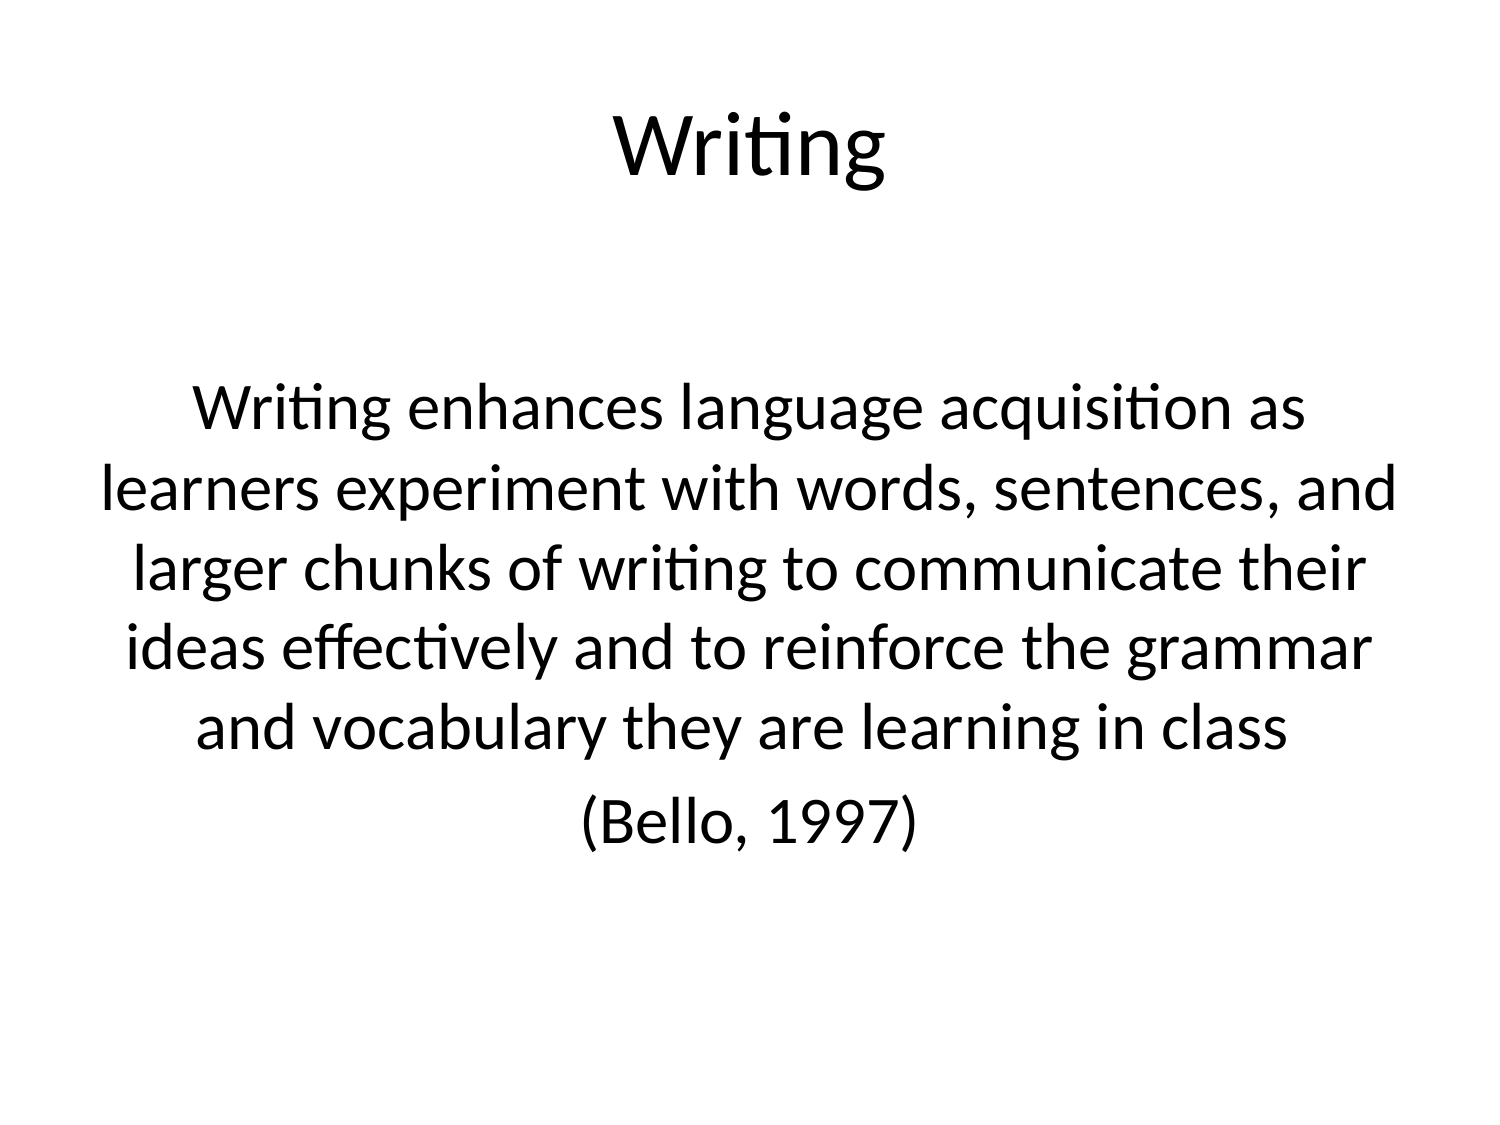

# Writing

Writing enhances language acquisition as learners experiment with words, sentences, and larger chunks of writing to communicate their ideas effectively and to reinforce the grammar and vocabulary they are learning in class
(Bello, 1997)